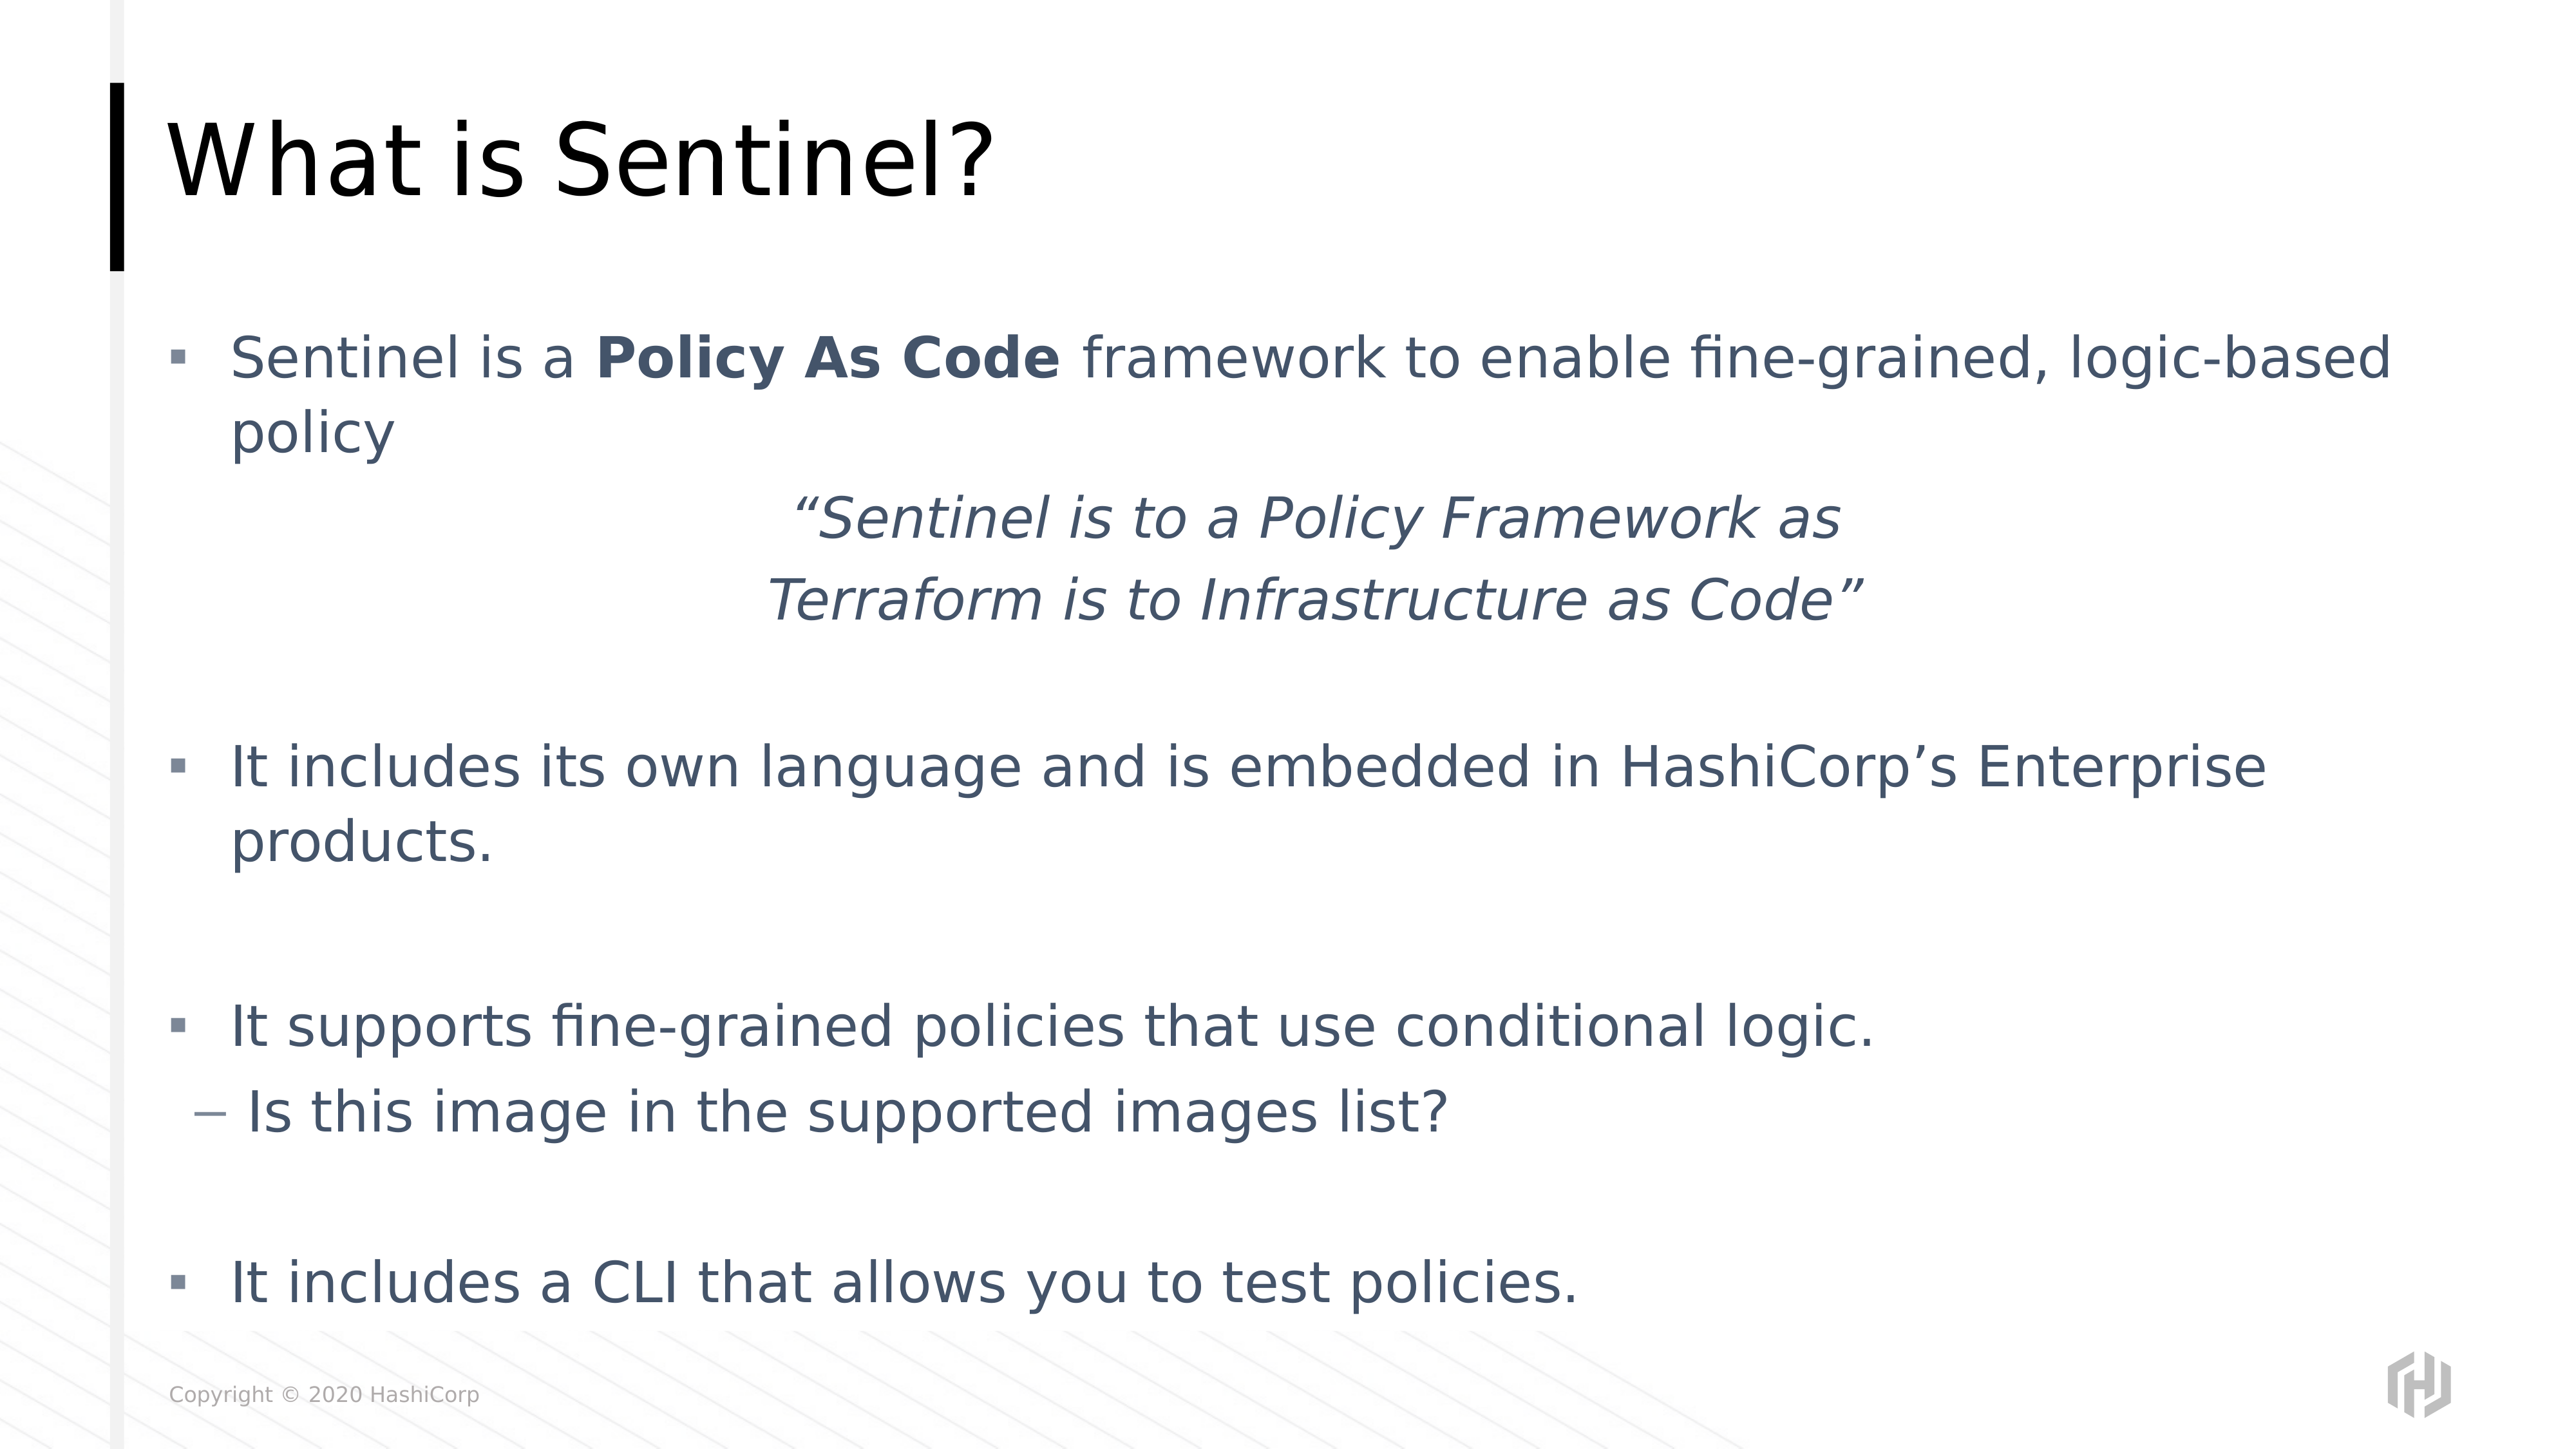

# What is Sentinel?
Sentinel is a Policy As Code framework to enable fine-grained, logic-based policy
“Sentinel is to a Policy Framework as
Terraform is to Infrastructure as Code”

It includes its own language and is embedded in HashiCorp’s Enterprise products.

It supports fine-grained policies that use conditional logic.
Is this image in the supported images list?

It includes a CLI that allows you to test policies.